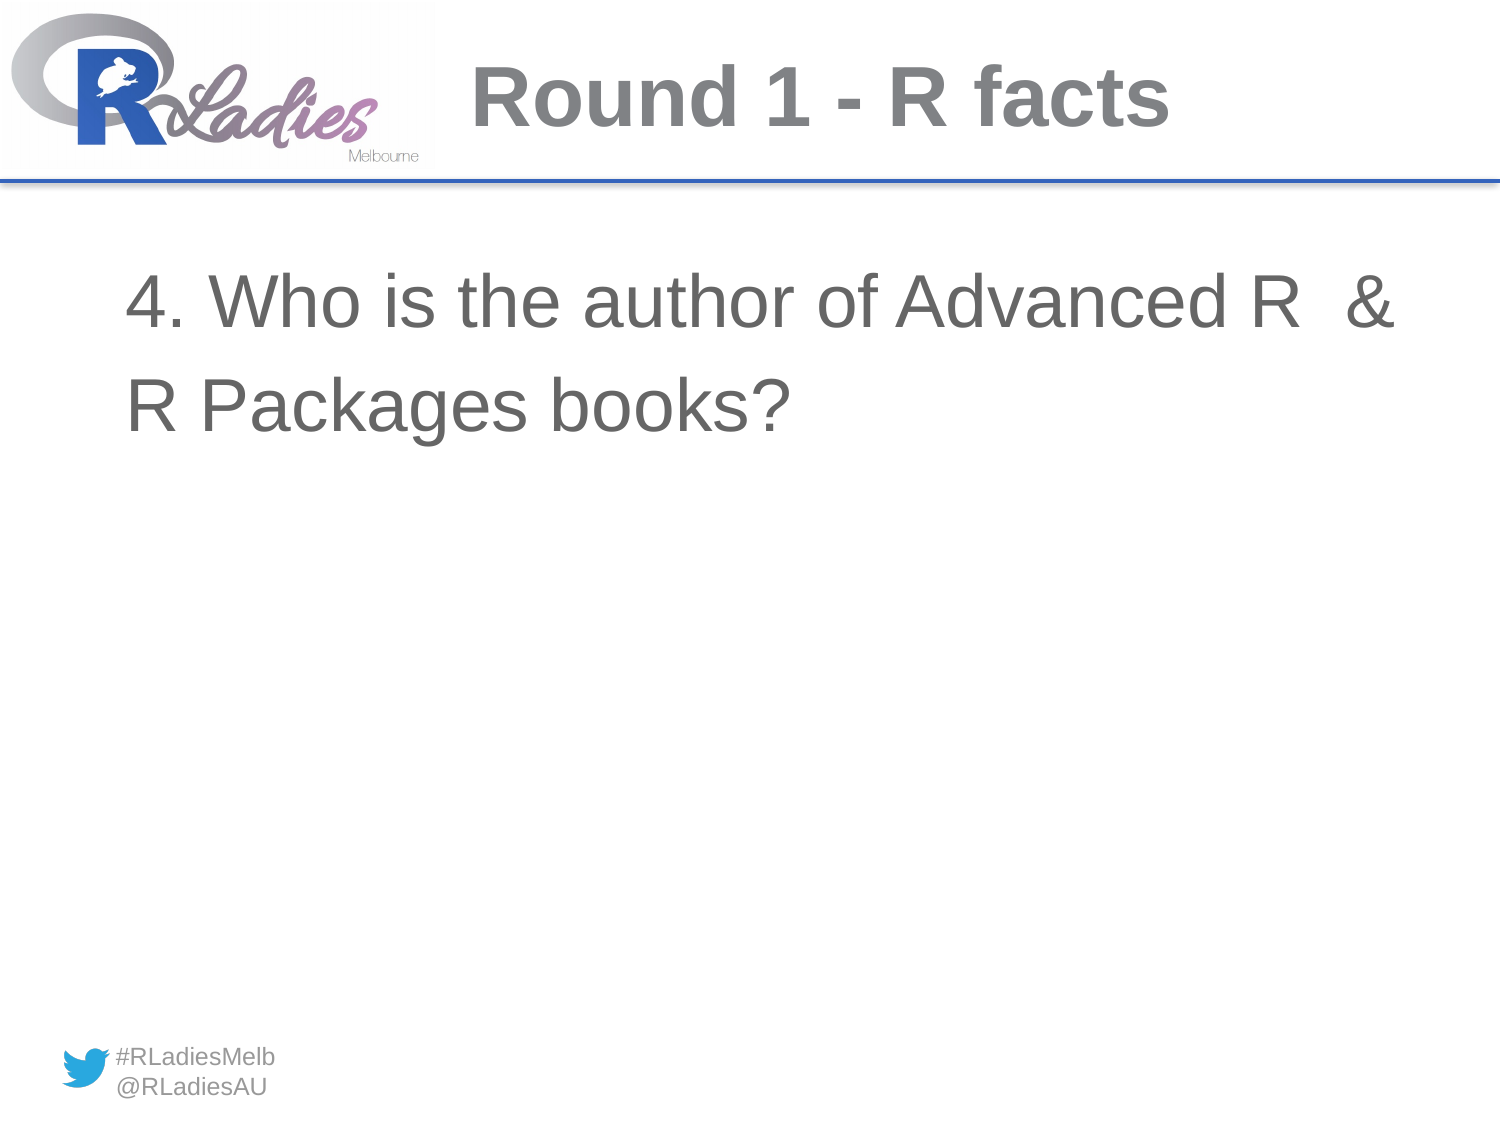

# Round 1 - R facts
4. Who is the author of Advanced R  & R Packages books?